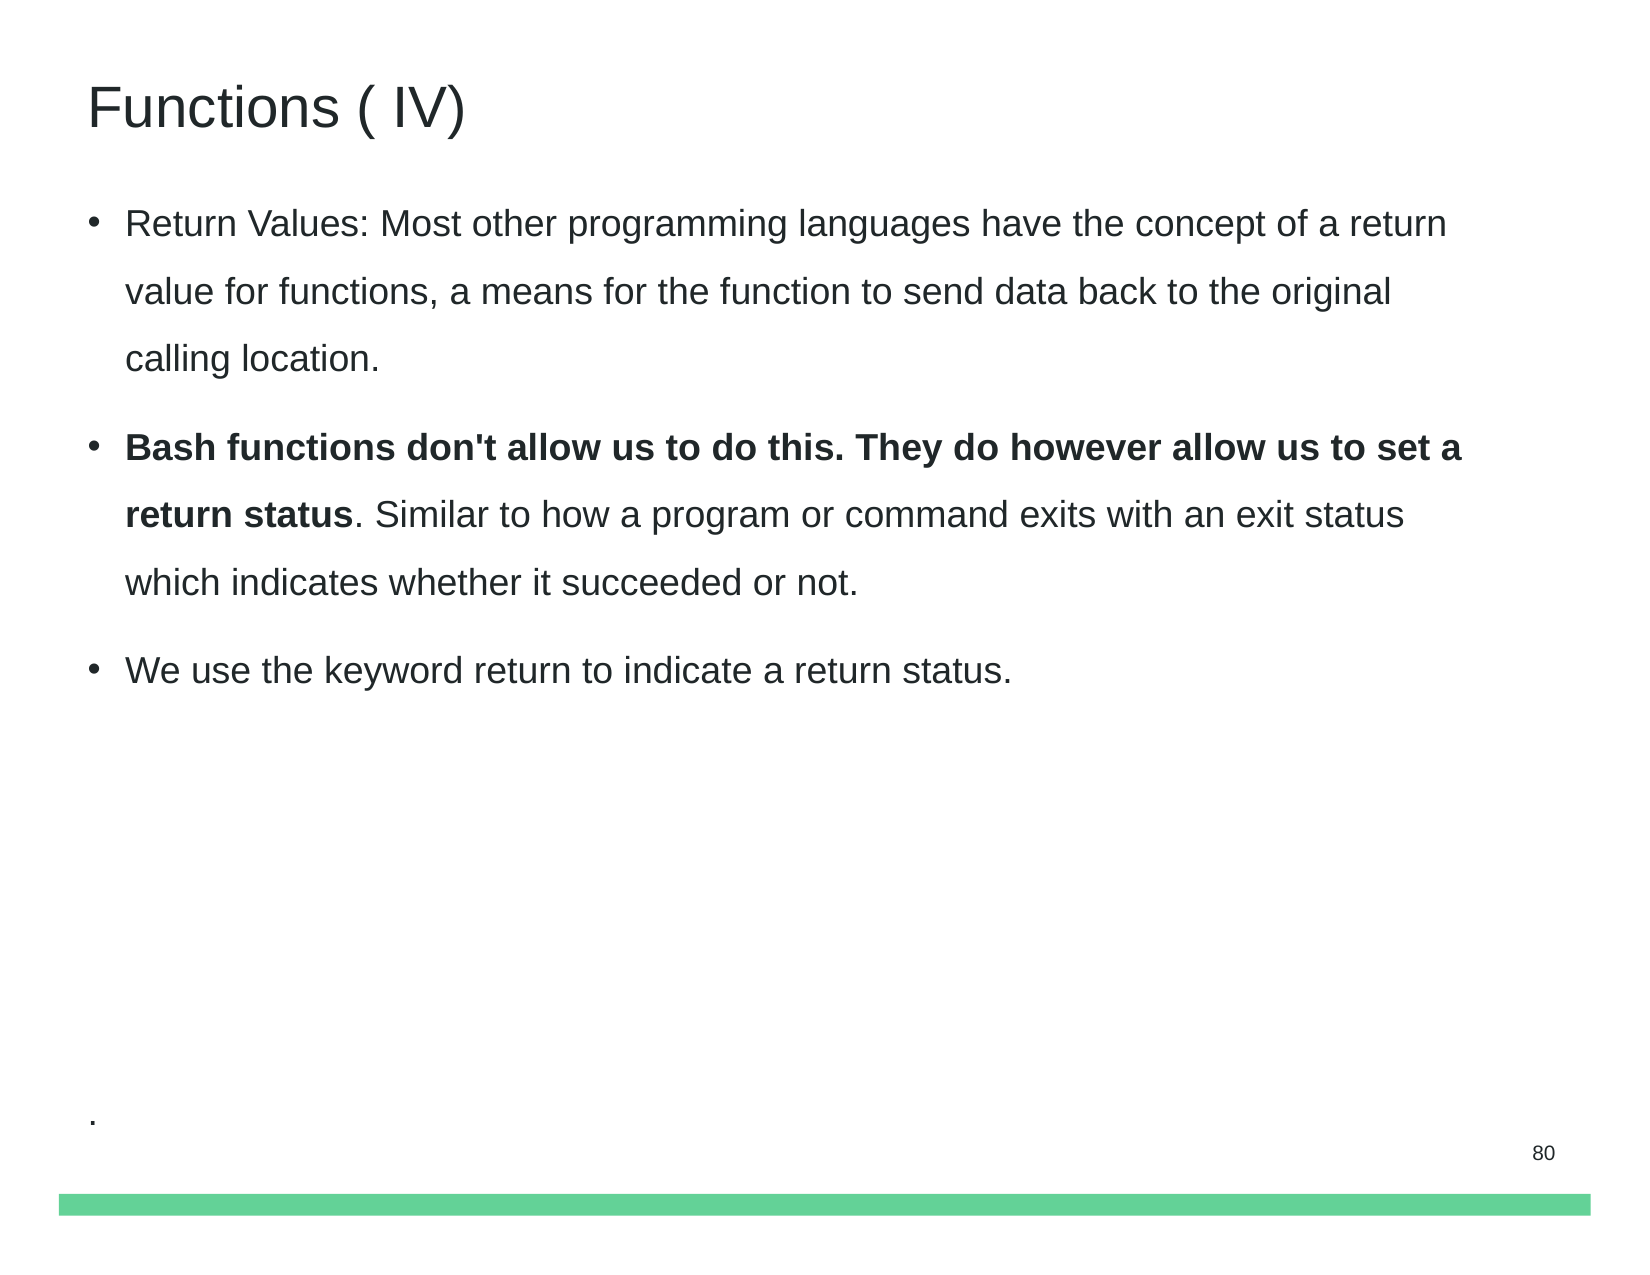

# Functions ( IV)
Return Values: Most other programming languages have the concept of a return value for functions, a means for the function to send data back to the original calling location.
Bash functions don't allow us to do this. They do however allow us to set a return status. Similar to how a program or command exits with an exit status which indicates whether it succeeded or not.
We use the keyword return to indicate a return status.

.

80